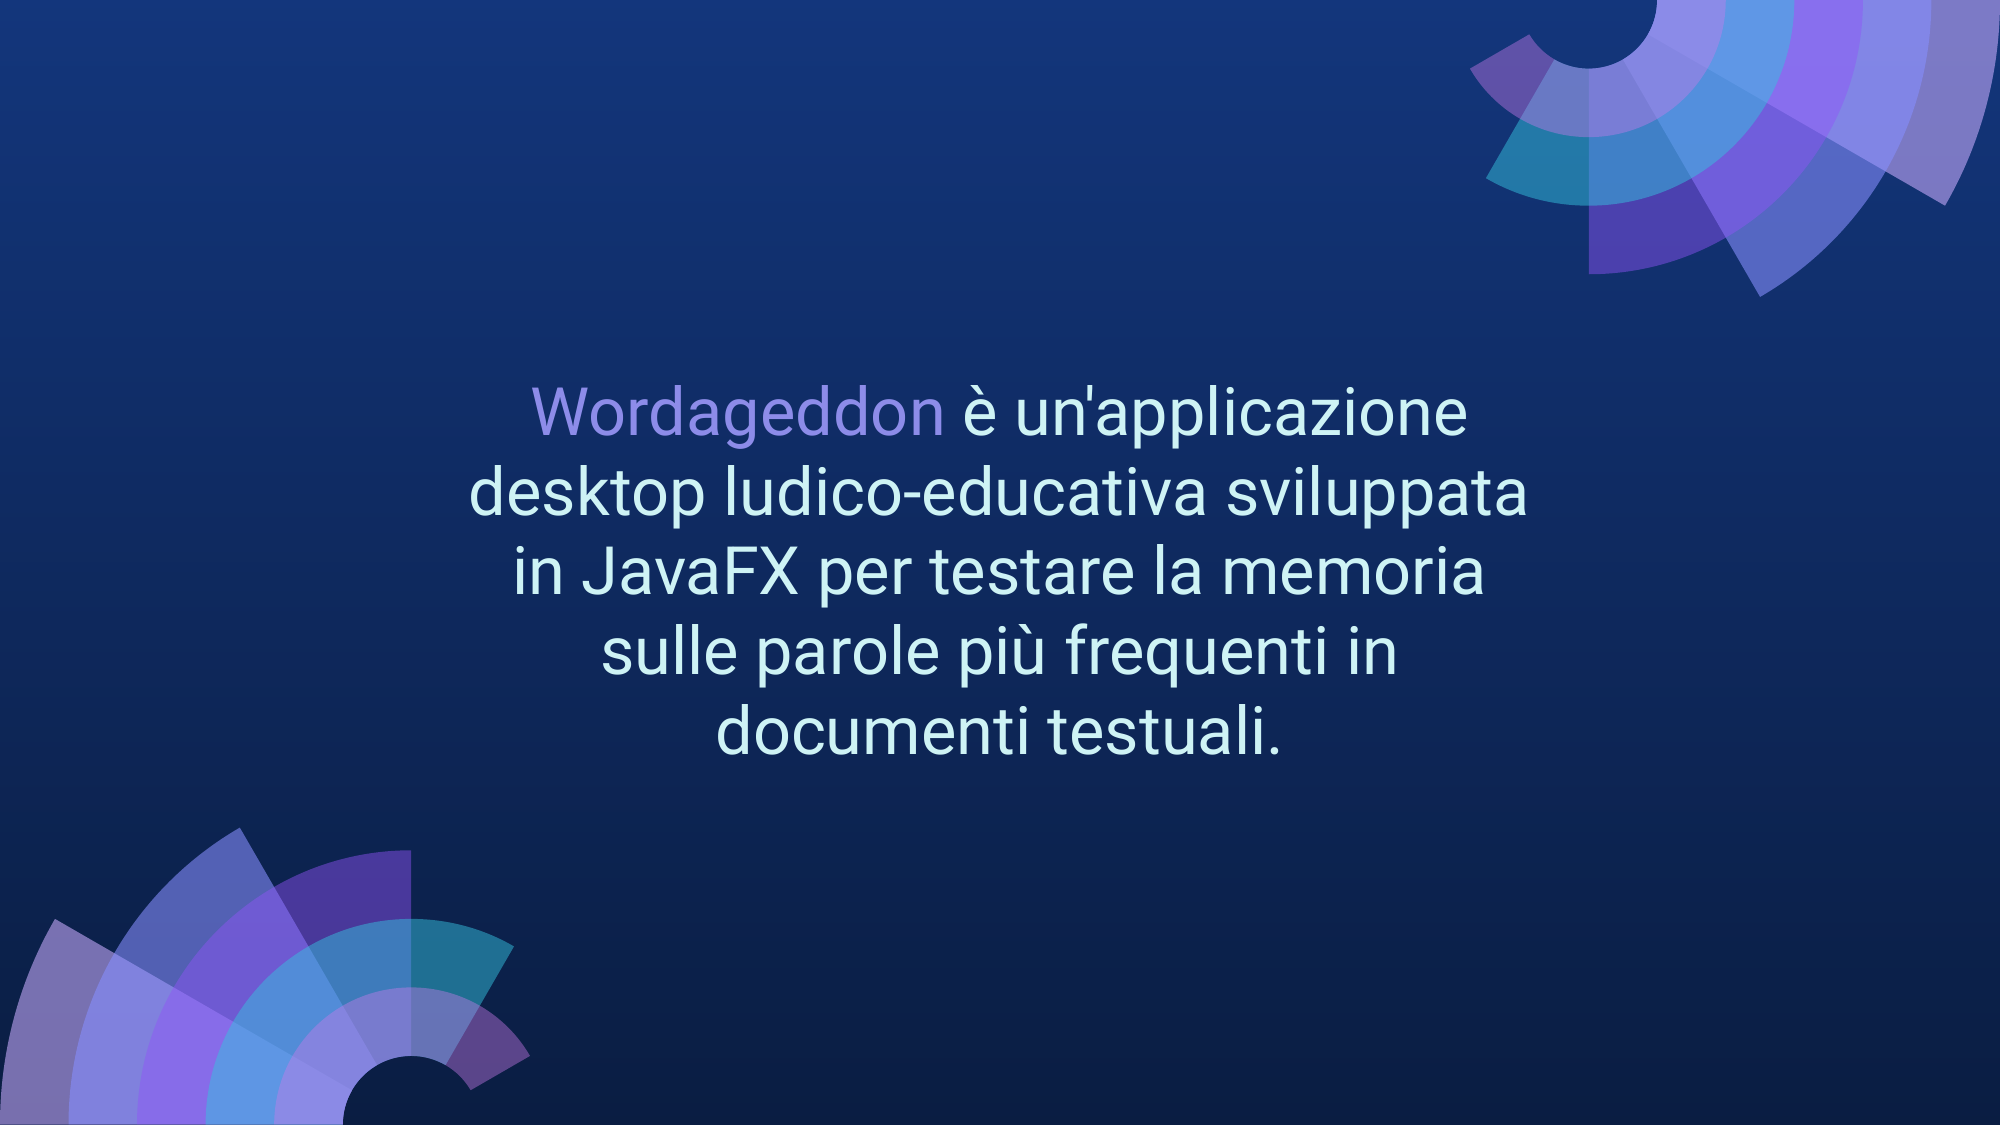

# Wordageddon è un'applicazione desktop ludico-educativa sviluppata in JavaFX per testare la memoria sulle parole più frequenti in documenti testuali.